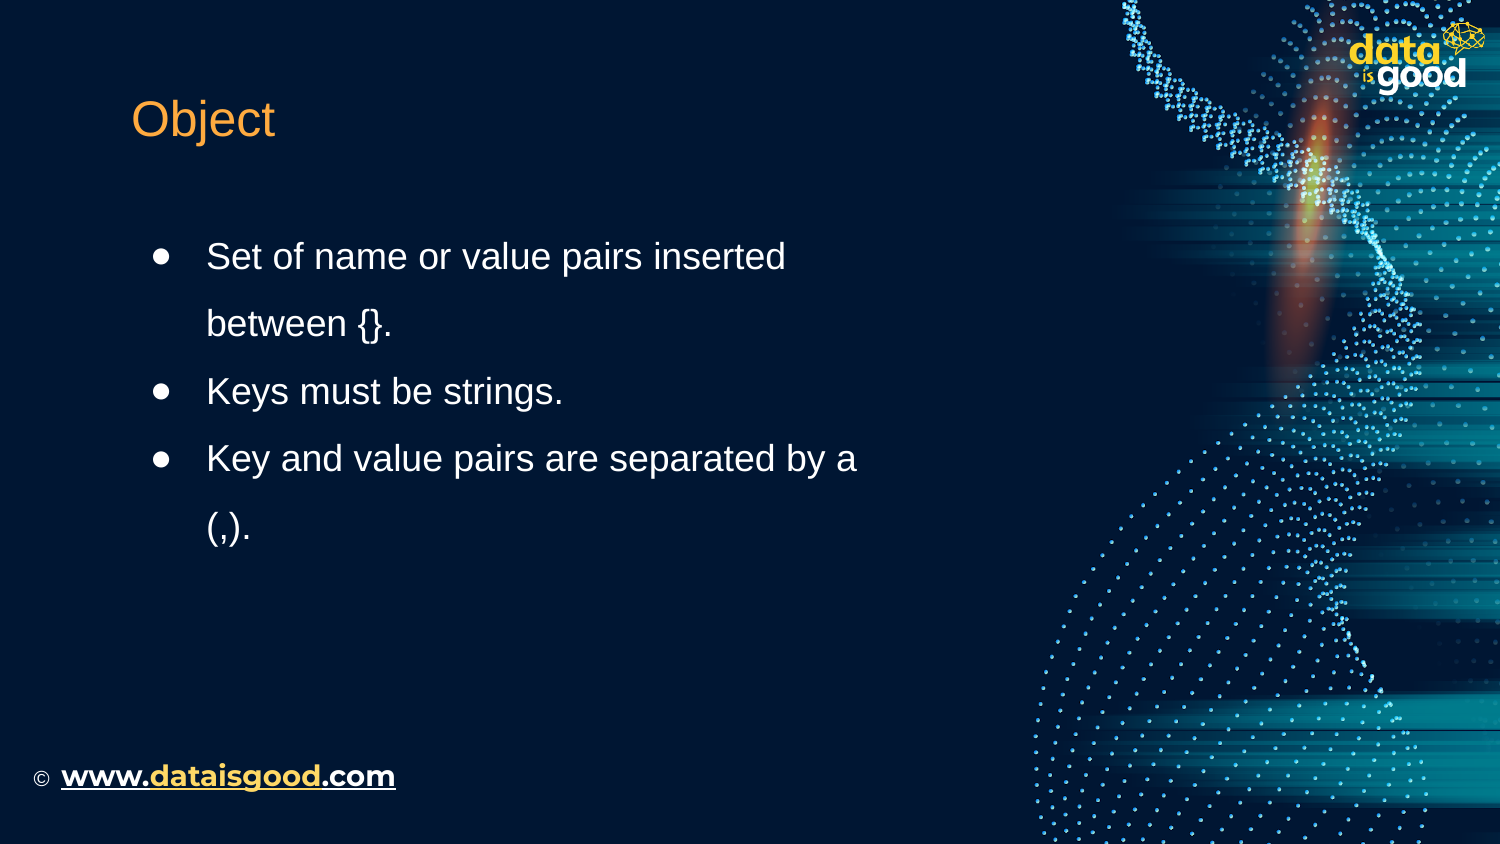

# Object
Set of name or value pairs inserted between {}.
Keys must be strings.
Key and value pairs are separated by a (,).